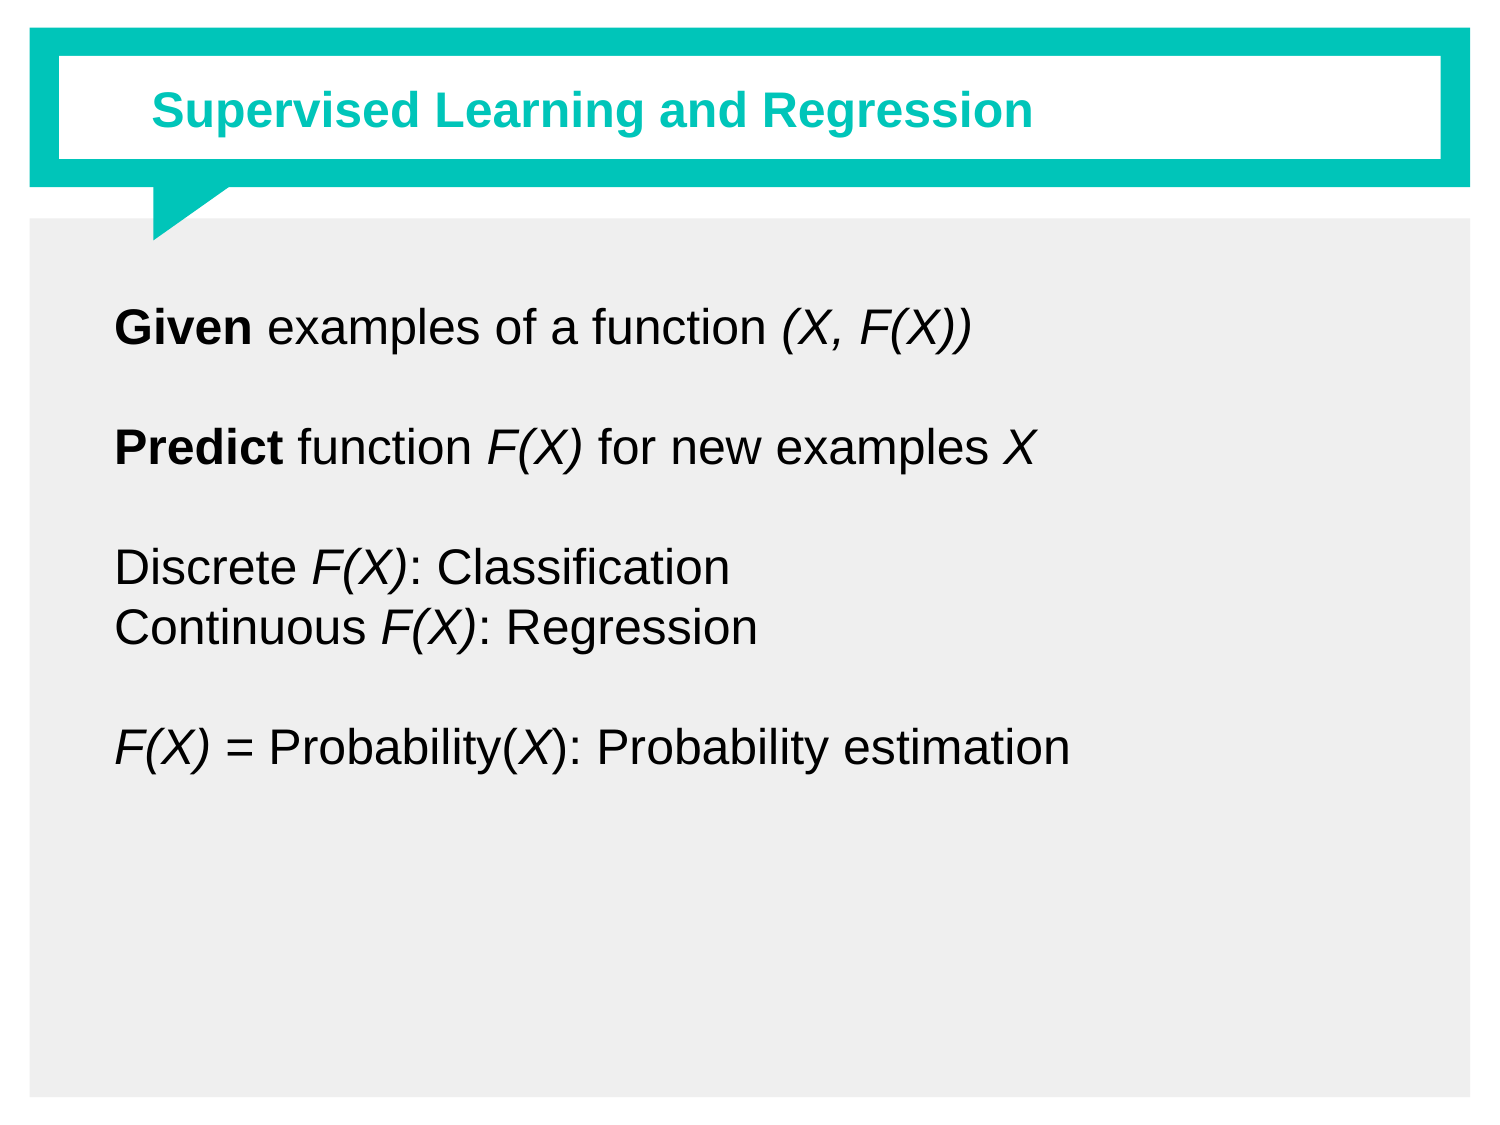

# Supervised Learning and Regression
Given examples of a function (X, F(X))

Predict function F(X) for new examples X

Discrete F(X): Classification
Continuous F(X): Regression

F(X) = Probability(X): Probability estimation